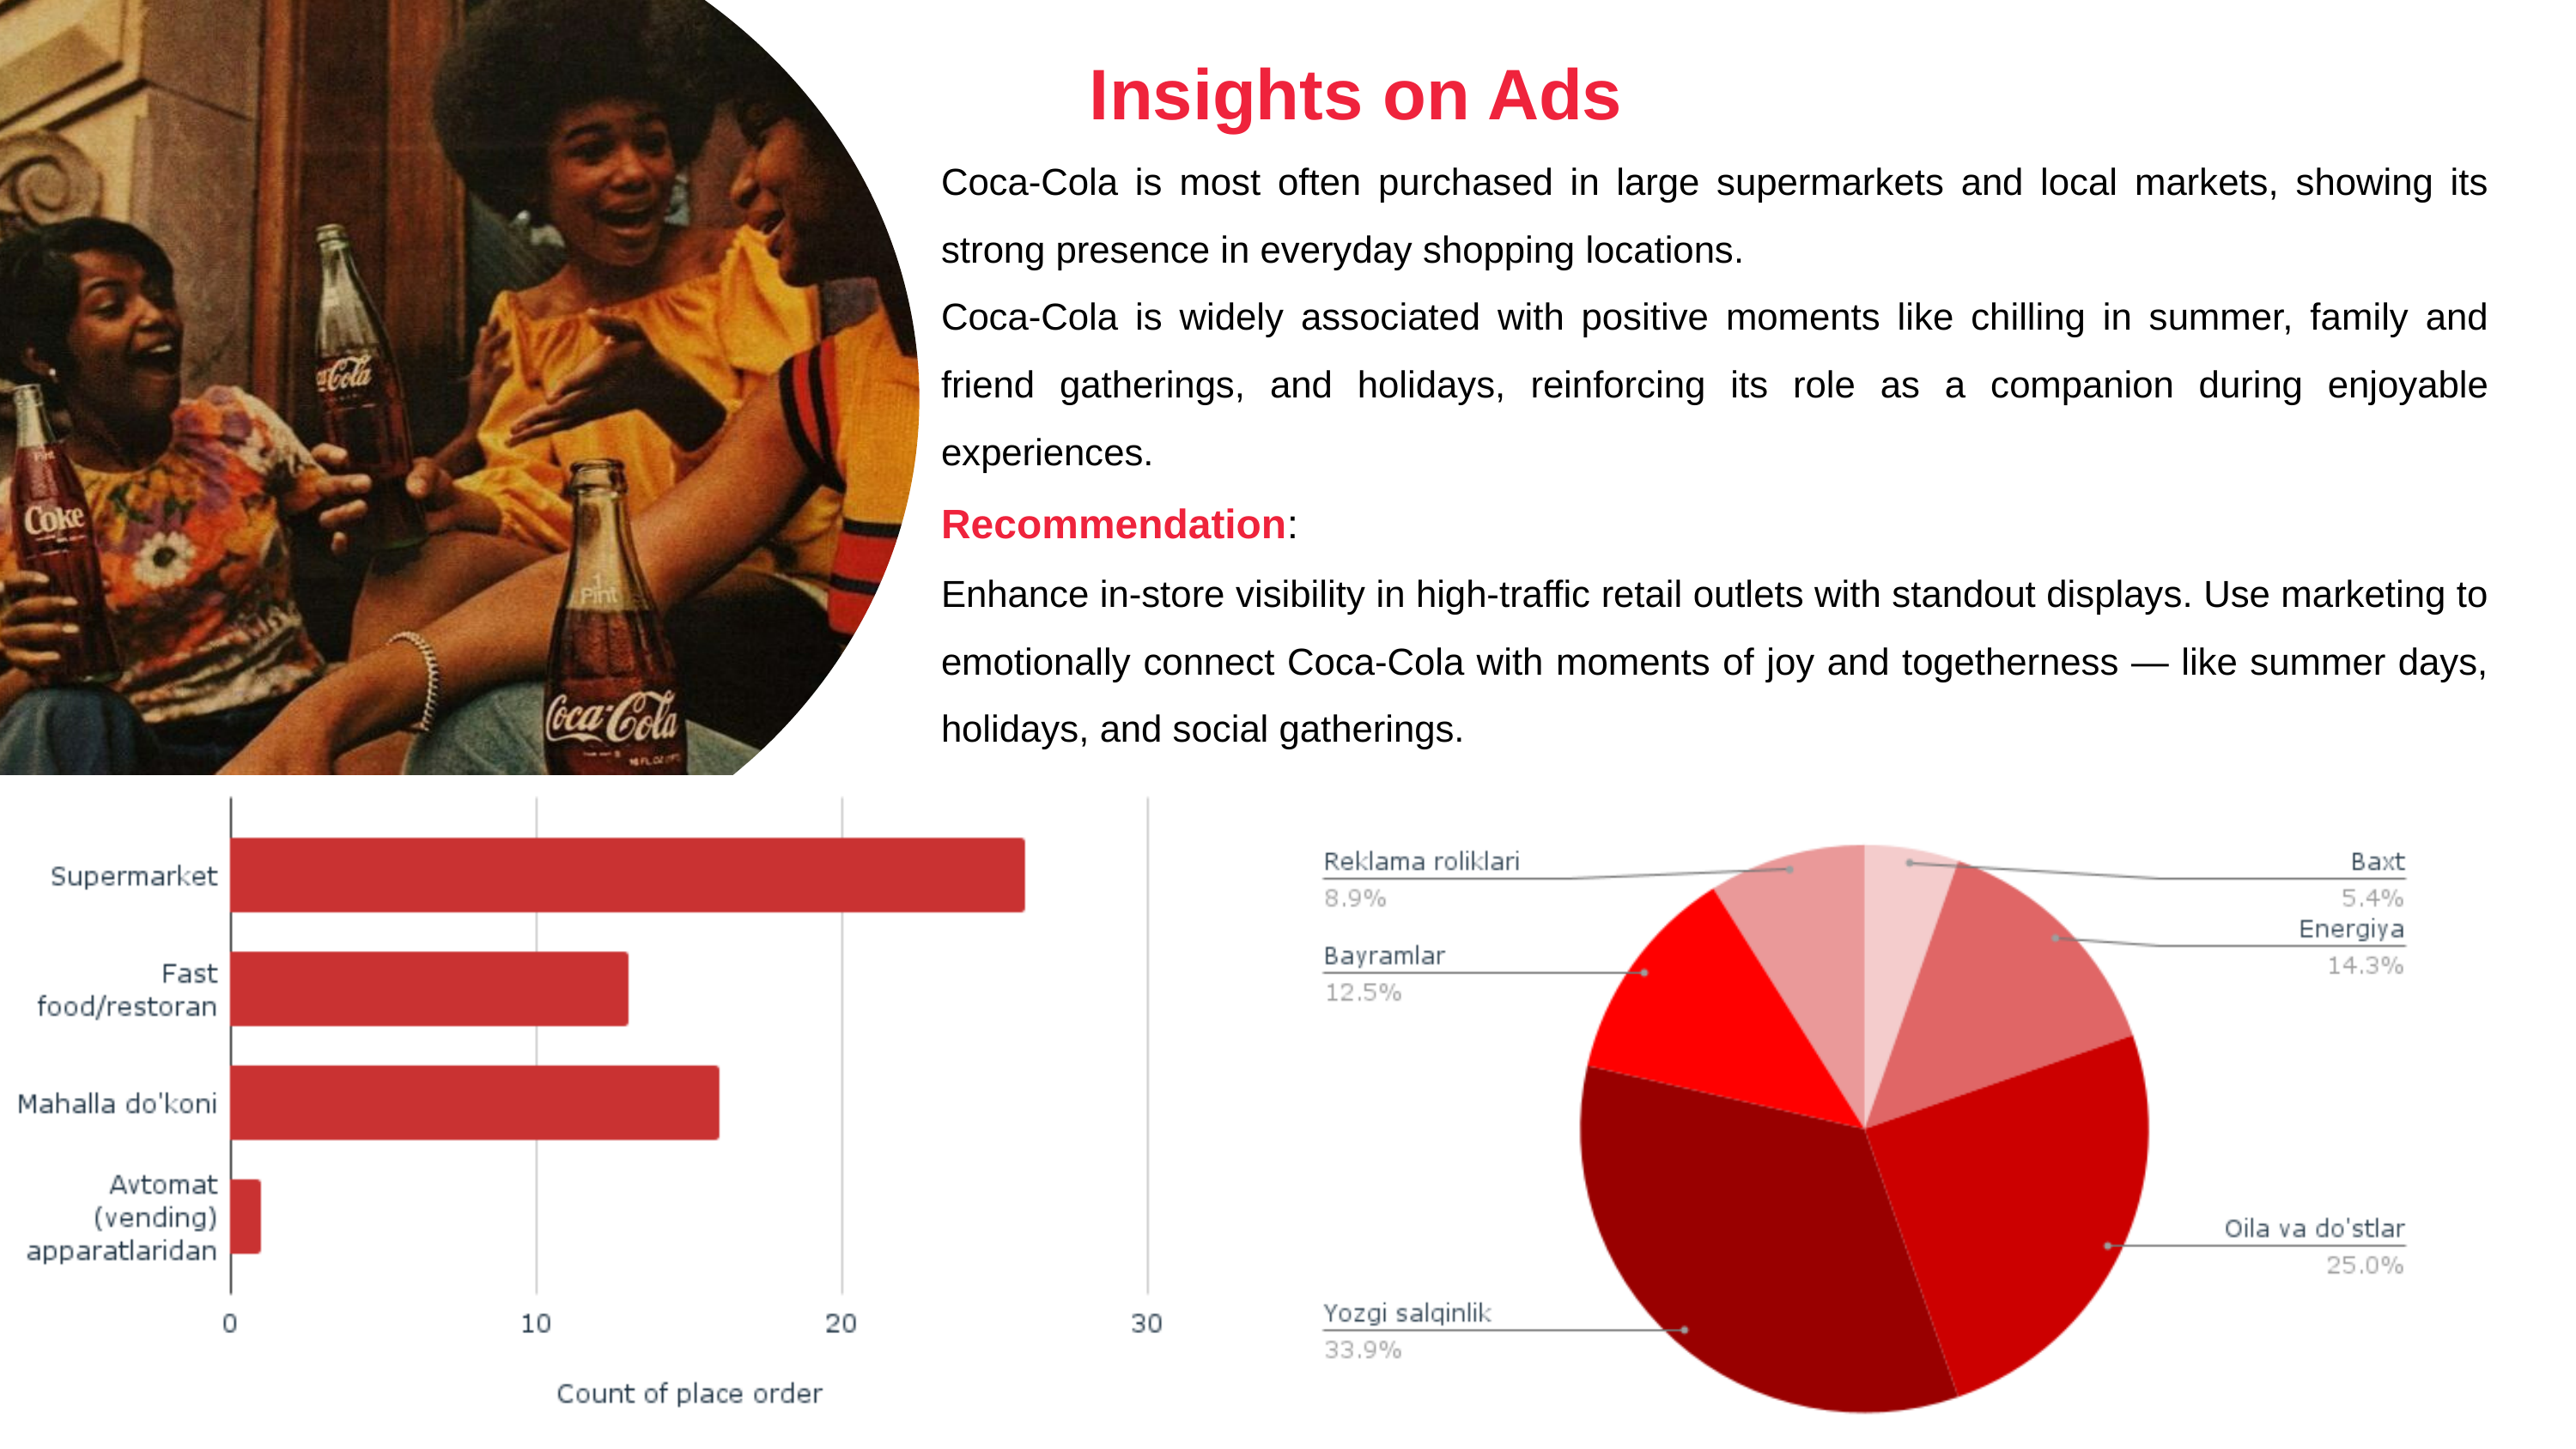

Insights on Ads
Coca-Cola is most often purchased in large supermarkets and local markets, showing its strong presence in everyday shopping locations.
Coca-Cola is widely associated with positive moments like chilling in summer, family and friend gatherings, and holidays, reinforcing its role as a companion during enjoyable experiences.
Recommendation:
Enhance in-store visibility in high-traffic retail outlets with standout displays. Use marketing to emotionally connect Coca-Cola with moments of joy and togetherness — like summer days, holidays, and social gatherings.